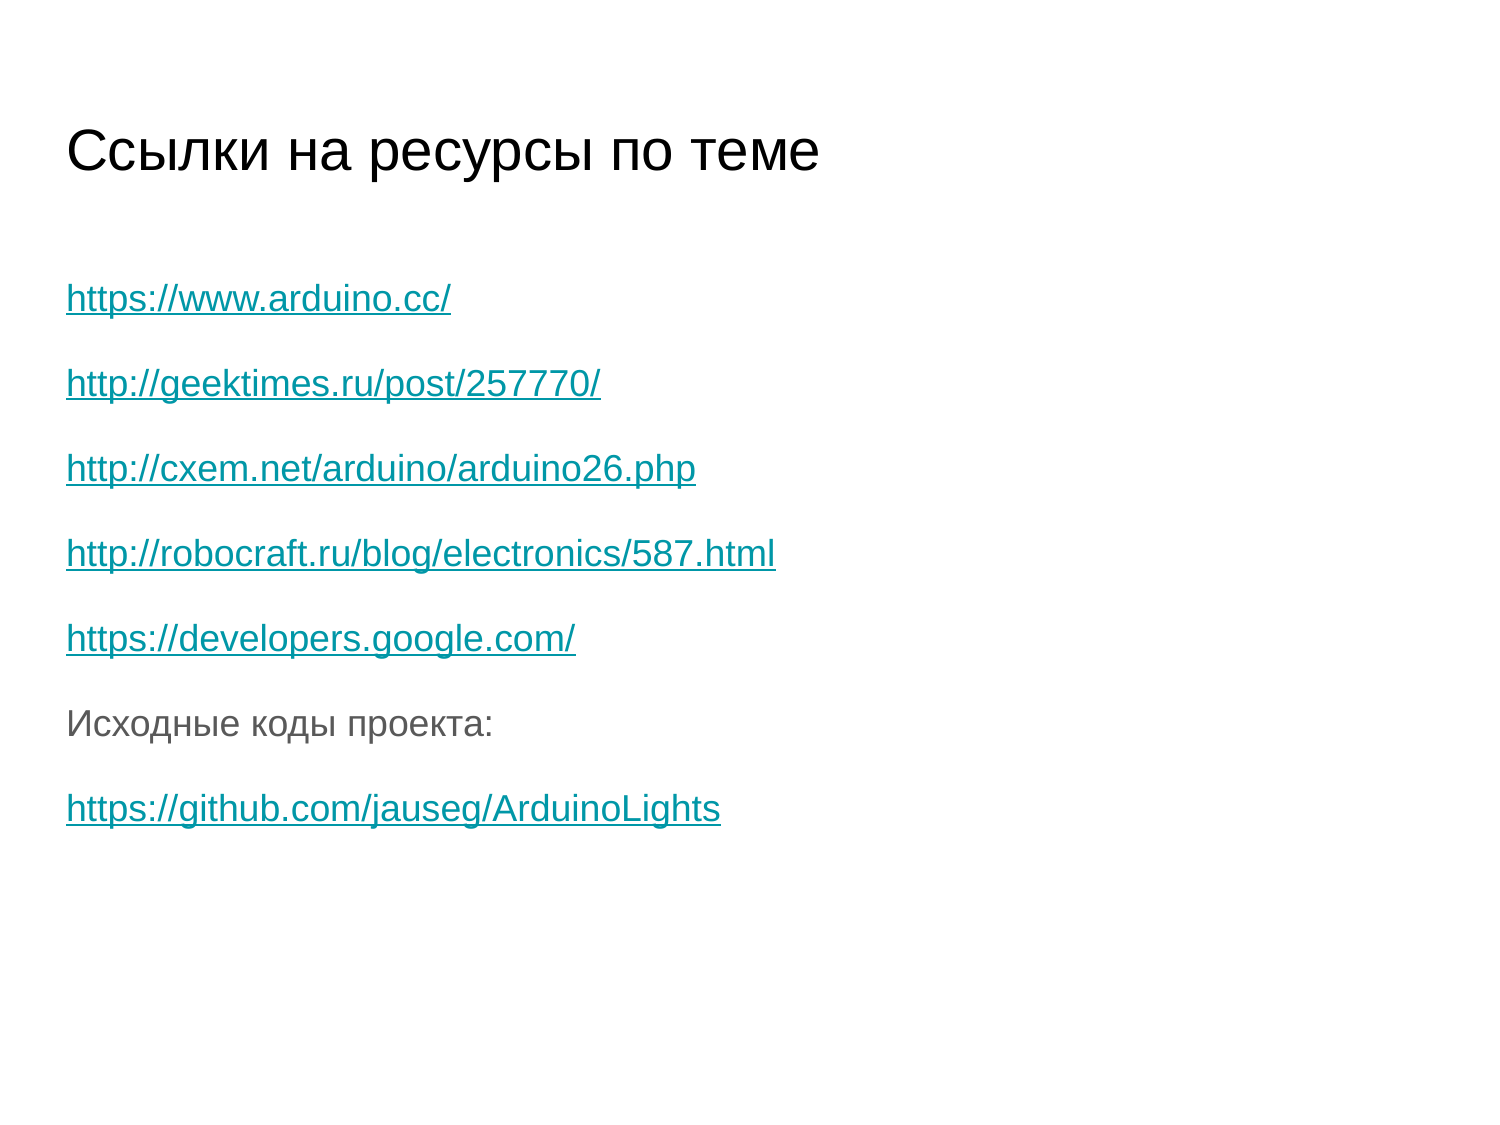

# Ссылки на ресурсы по теме
https://www.arduino.cc/
http://geektimes.ru/post/257770/
http://cxem.net/arduino/arduino26.php
http://robocraft.ru/blog/electronics/587.html
https://developers.google.com/
Исходные коды проекта:
https://github.com/jauseg/ArduinoLights